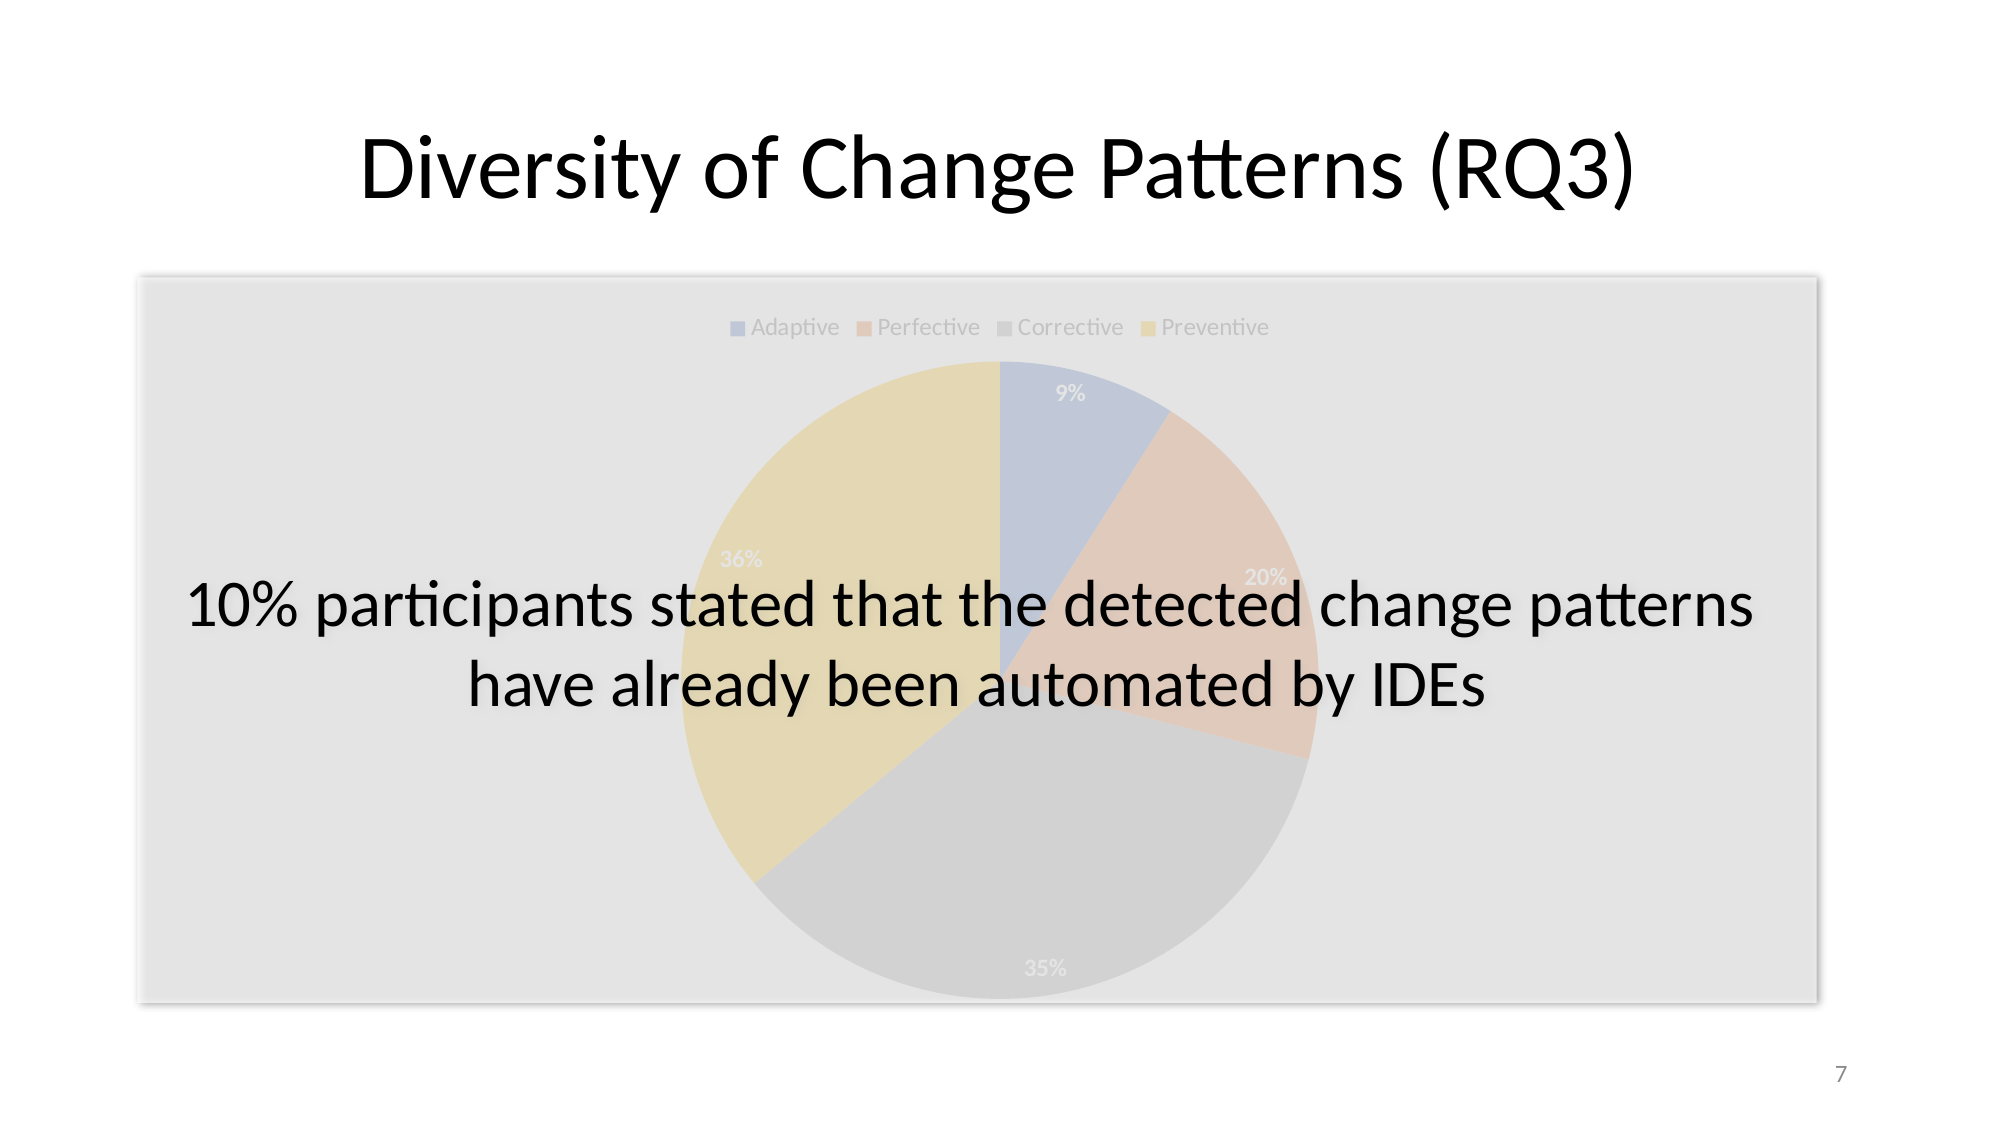

# Diversity of Change Patterns (RQ3)
10% participants stated that the detected change patterns
have already been automated by IDEs

### Chart

| Category | Patterns |
|---|---|
| Adaptive | 9.0 |
| Perfective | 20.0 |
| Corrective | 35.0 |
| Preventive | 36.0 |
7